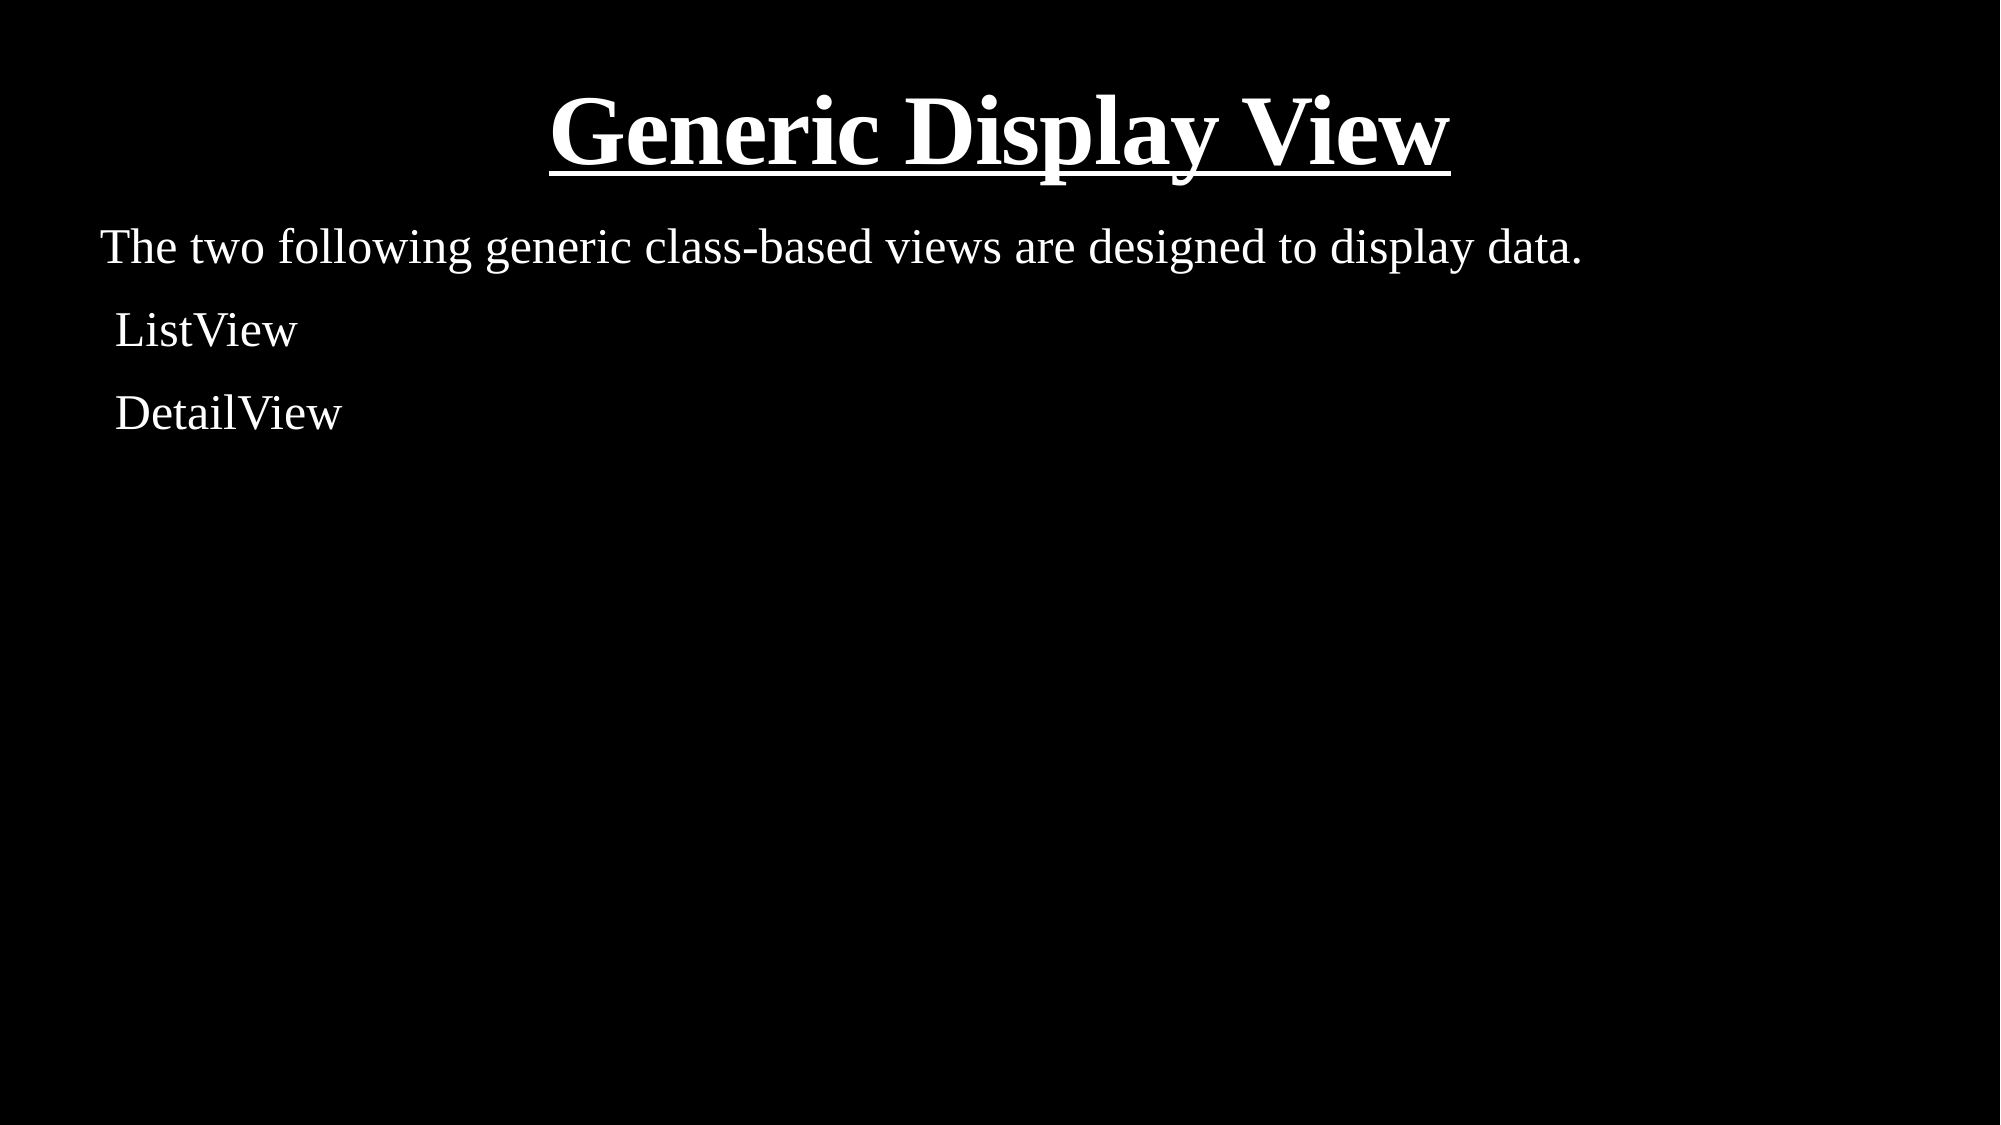

# Generic Display View
The two following generic class-based views are designed to display data.
ListView
DetailView